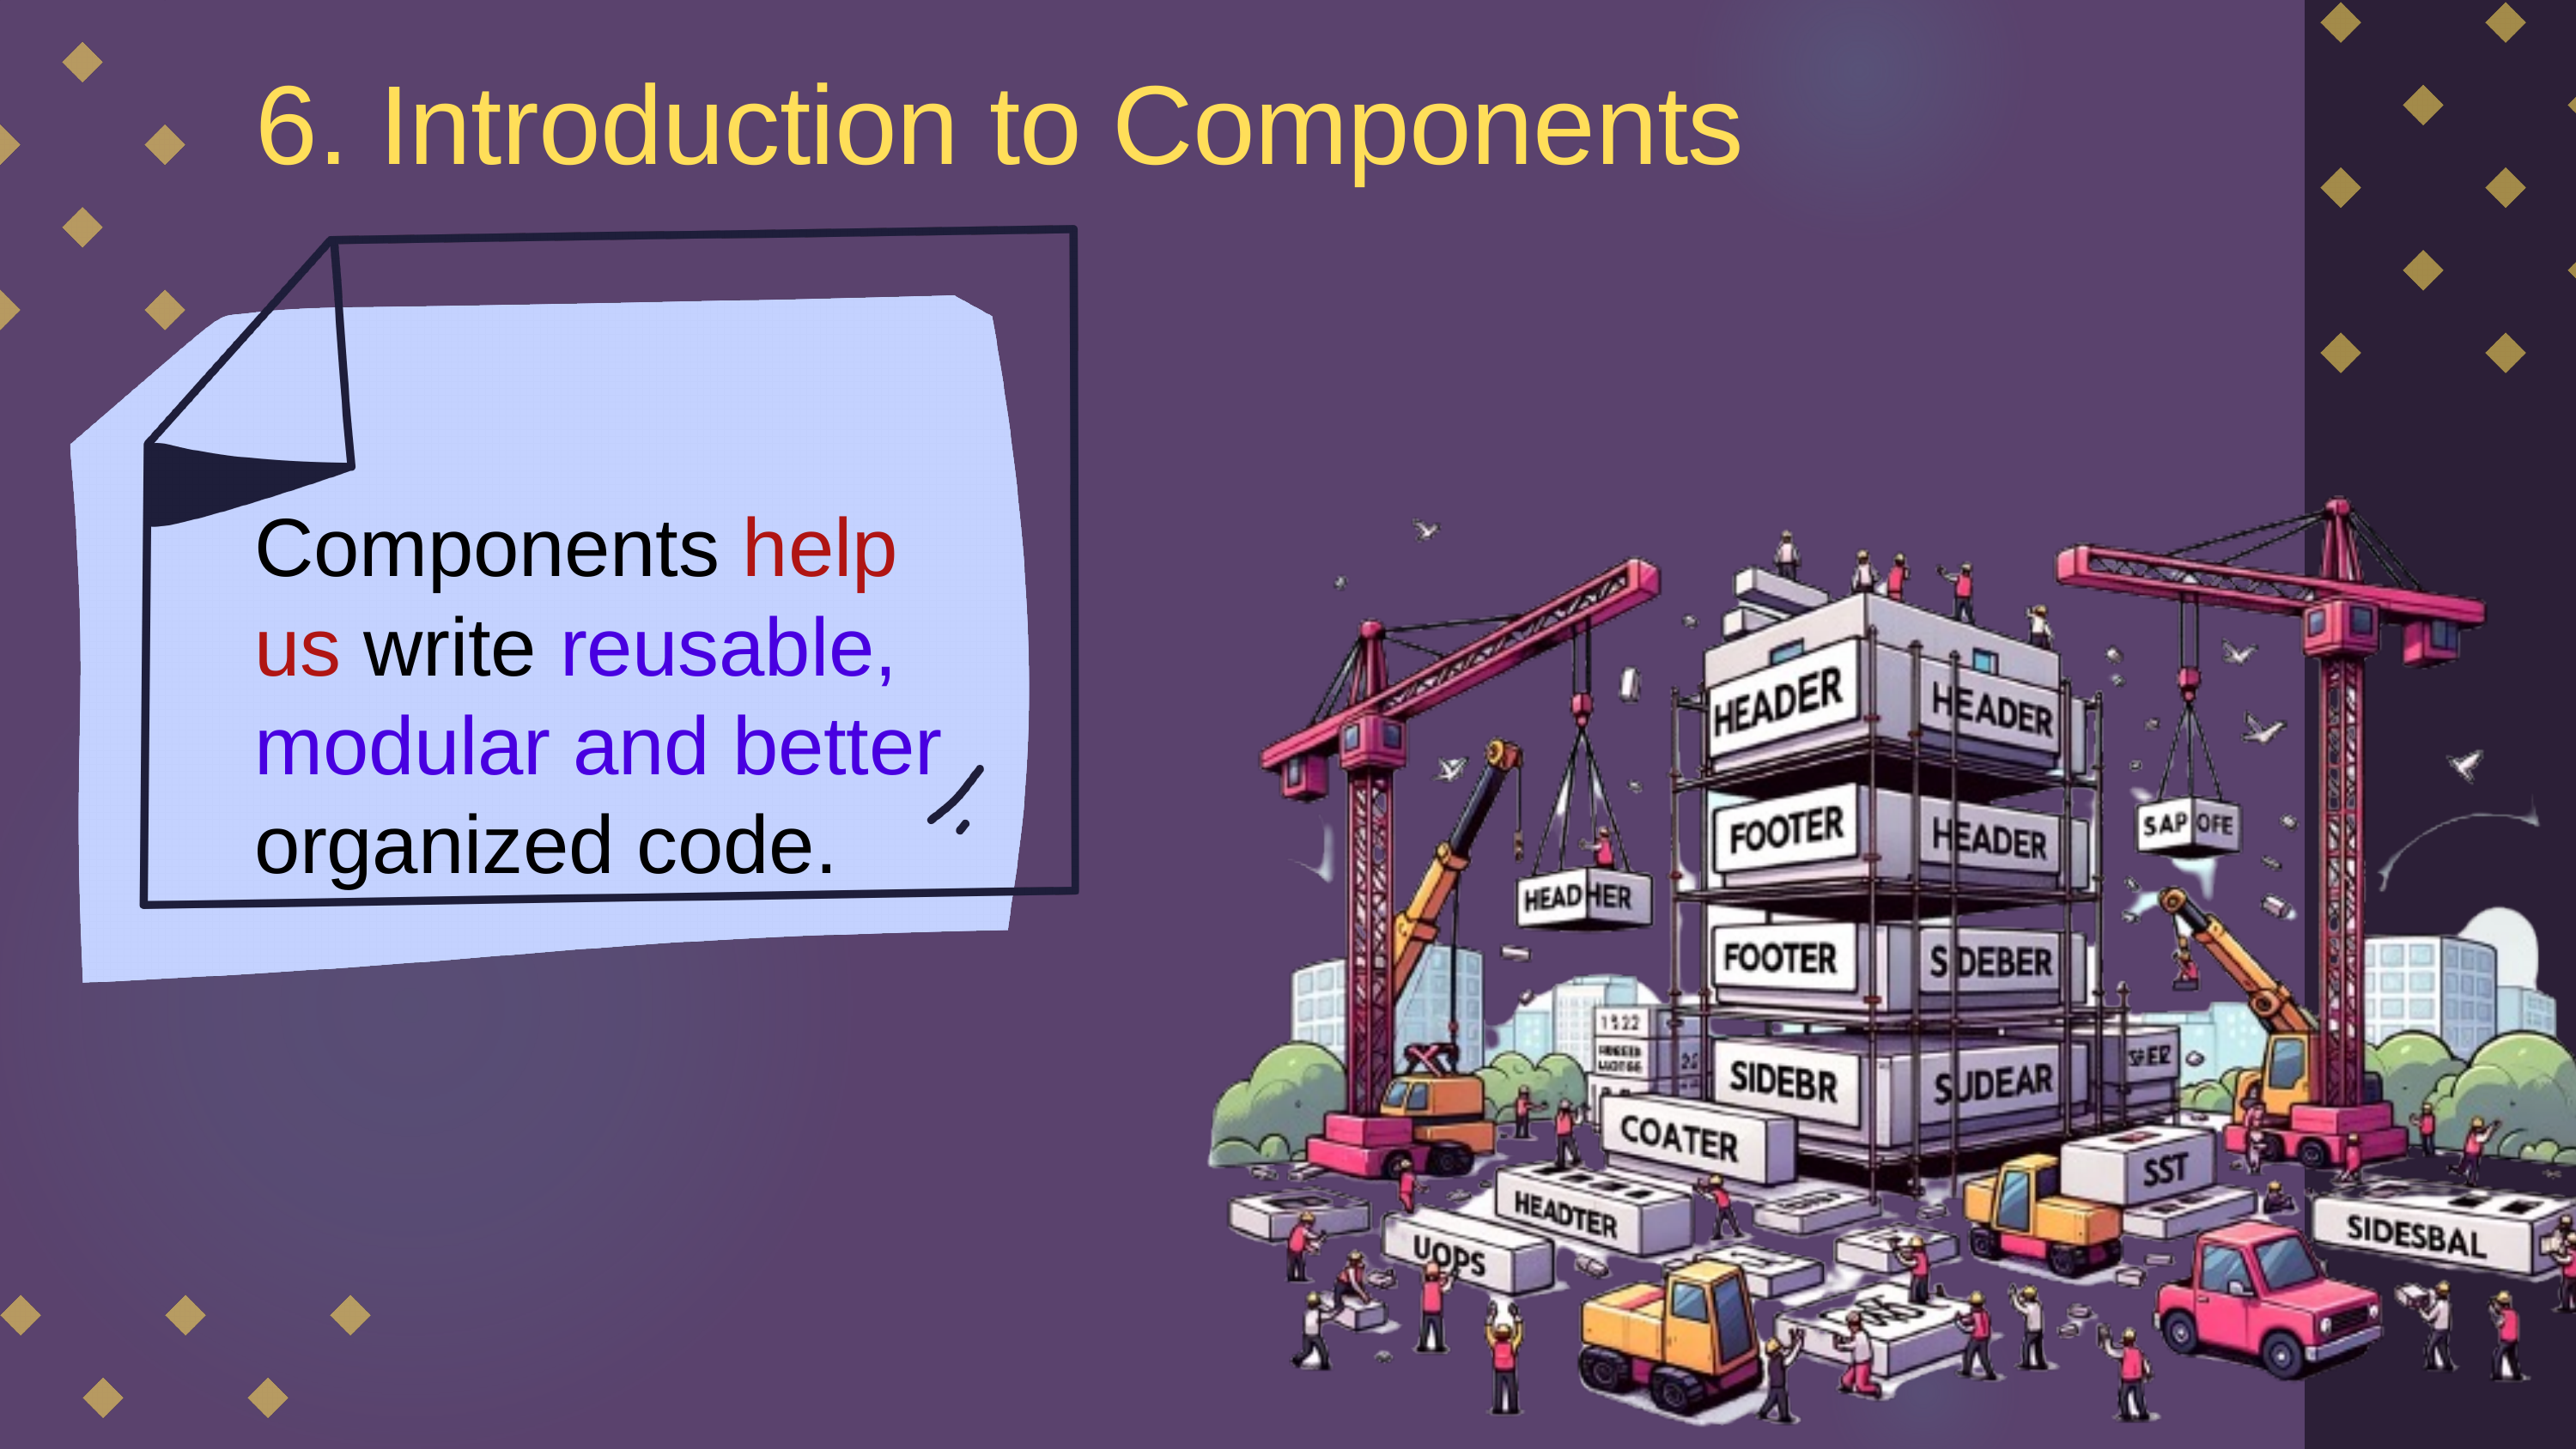

6. Introduction to Components

Components help us write reusable, modular and better organized code.